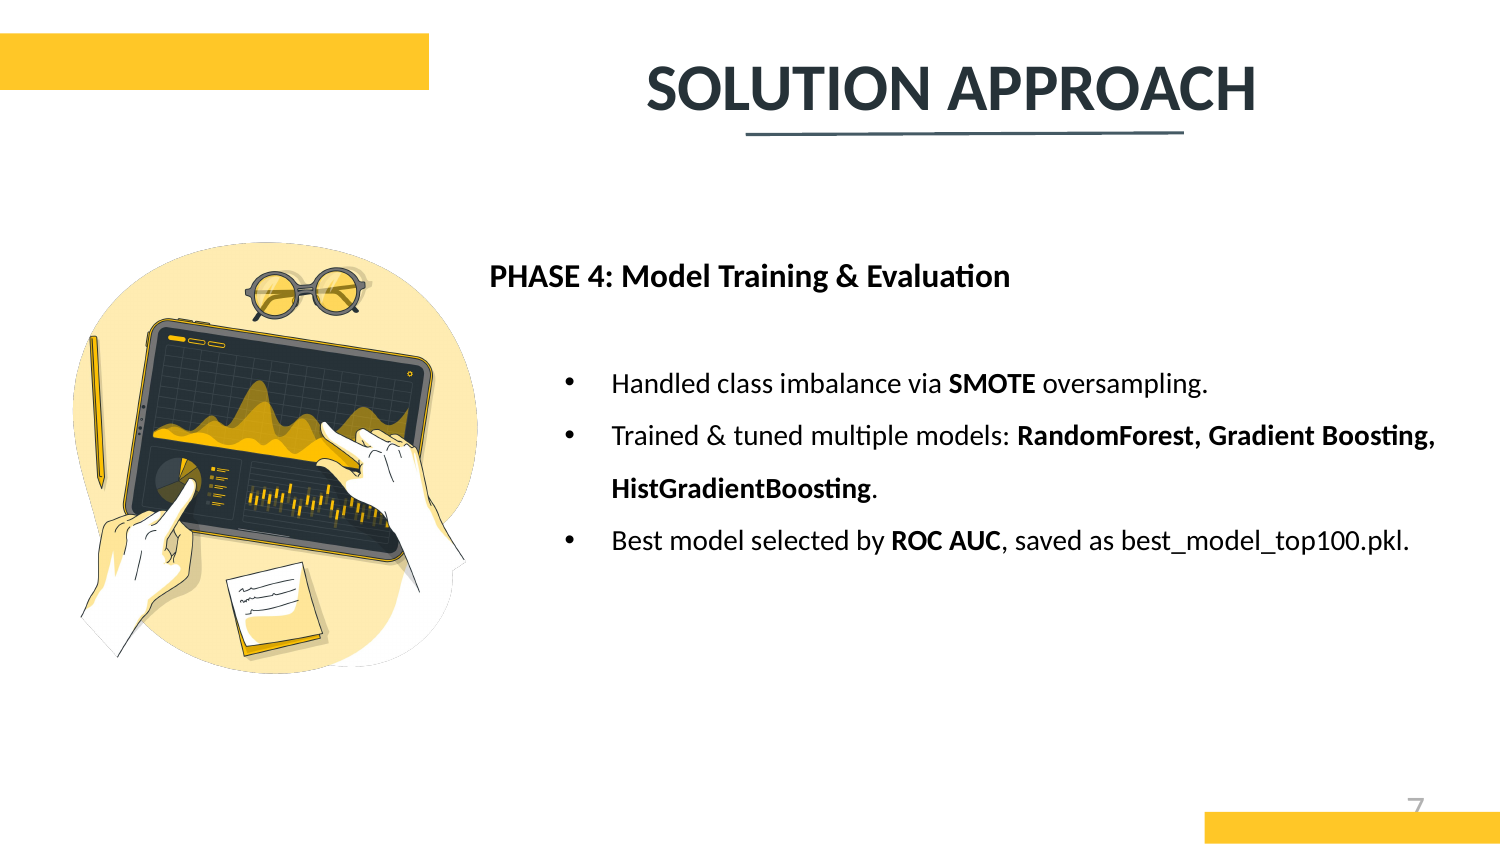

# SOLUTION APPROACH

PHASE 4: Model Training & Evaluation

Handled class imbalance via SMOTE oversampling.
Trained & tuned multiple models: RandomForest, Gradient Boosting, HistGradientBoosting.
Best model selected by ROC AUC, saved as best_model_top100.pkl.

7